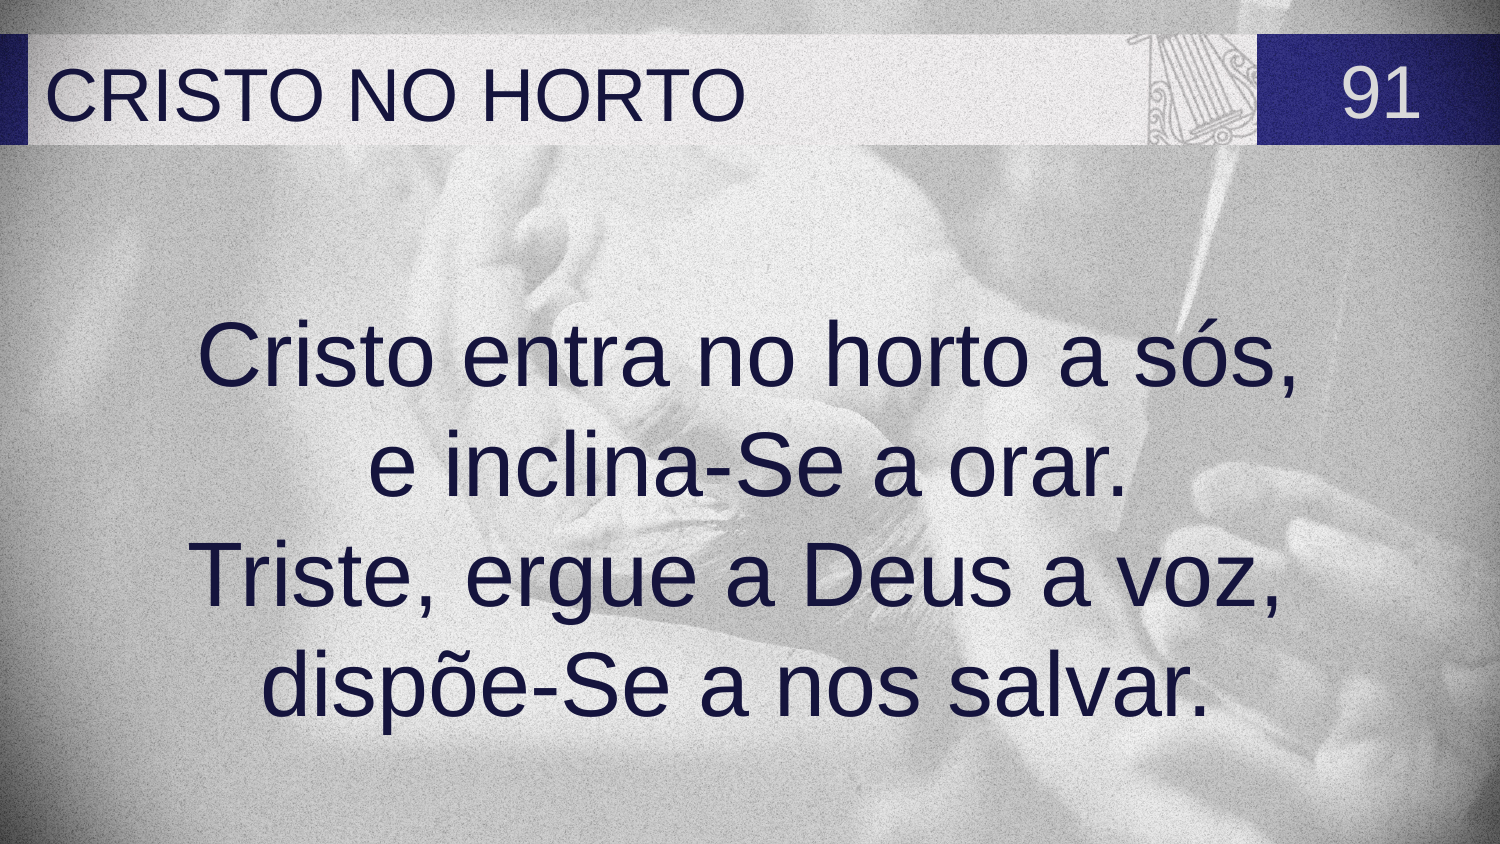

# CRISTO NO HORTO
91
Cristo entra no horto a sós,
 e inclina-Se a orar.
Triste, ergue a Deus a voz,
dispõe-Se a nos salvar.